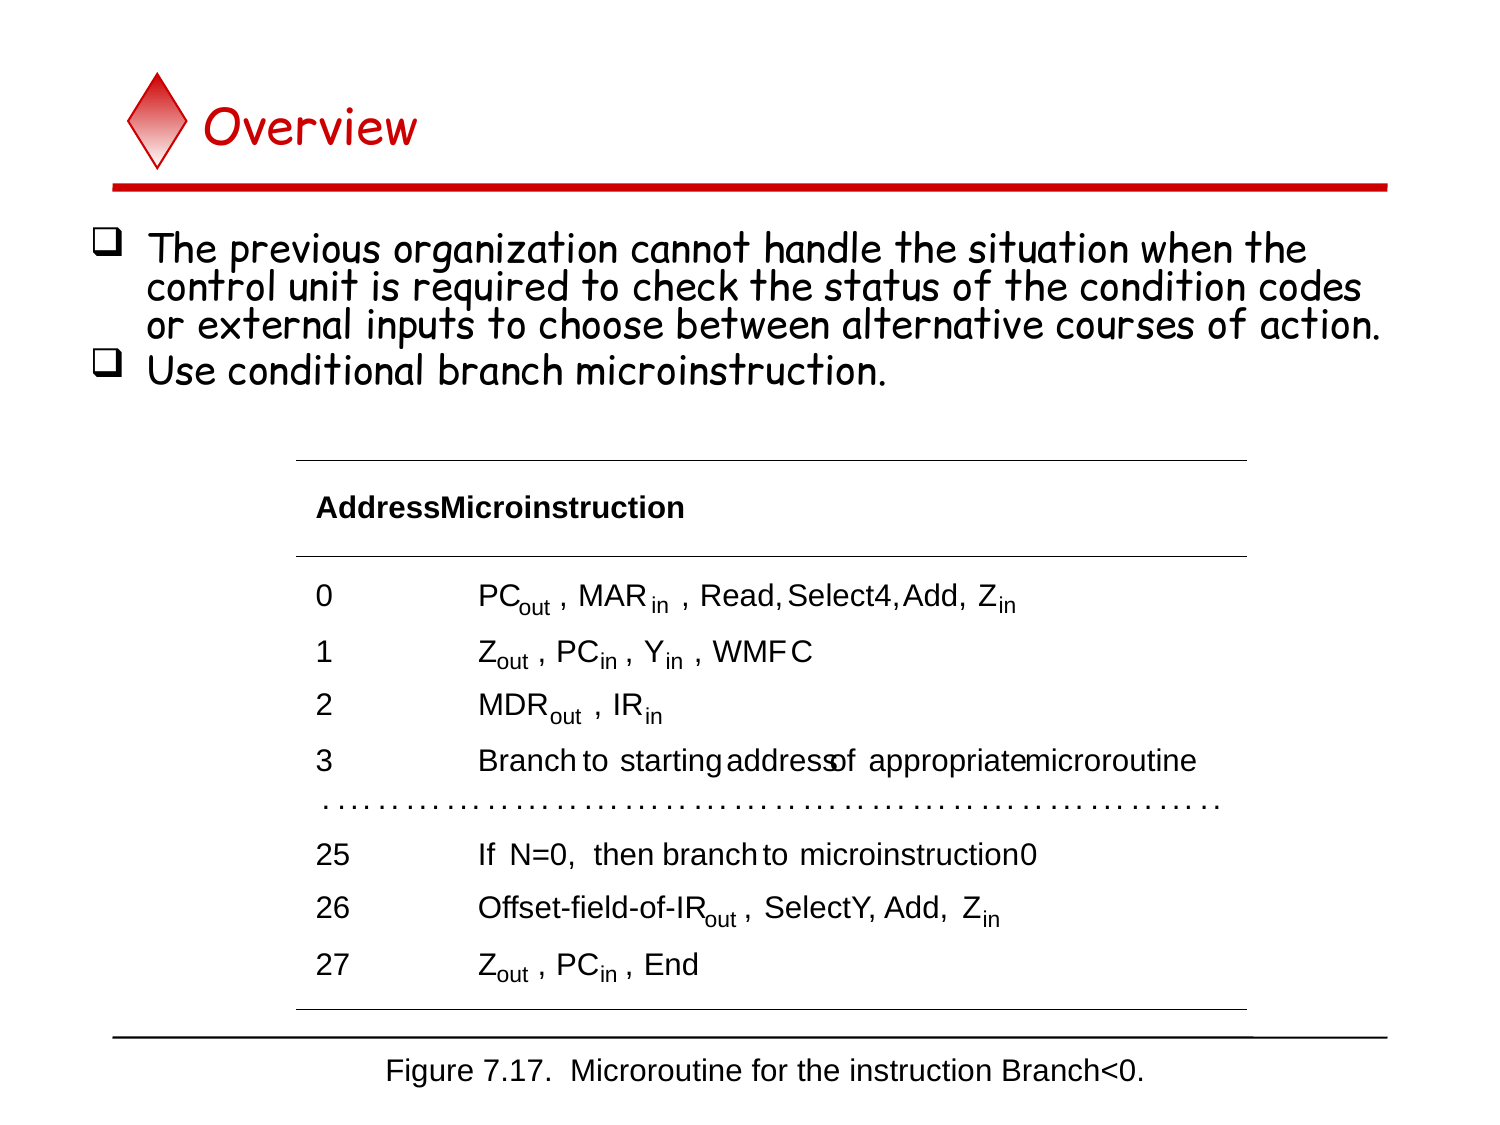

# Overview
The previous organization cannot handle the situation when the control unit is required to check the status of the condition codes or external inputs to choose between alternative courses of action.
Use conditional branch microinstruction.

Address
Microinstruction

0
PC
,
MAR
,
Read,
Select4,
Add,
Z
in
in
out
1
Z
,
PC
,
Y
,
WMF
C
out
in
in
2
MDR
,
IR
out
in
3
Branch
to
starting
address
of
appropriate
microroutine
.
.
.
.
.
.
.
.
.
.
.
.
.
.
.
.
.
.
.
.
.
.
.
.
.
.
.
.
.
.
.
.
.
.
.
.
.
.
.
.
.
.
.
.
.
.
.
.
.
.
.
.
.
.
.
.
.
.
.
.
.
.
.
.
.
.
25
If
N=0,
then
branch
to
microinstruction
0
26
Offset-field-of-IR
,
SelectY,
Add,
Z
out
in
27
Z
,
PC
,
End
out
in

Figure 7.17.  Microroutine for the instruction Branch<0.